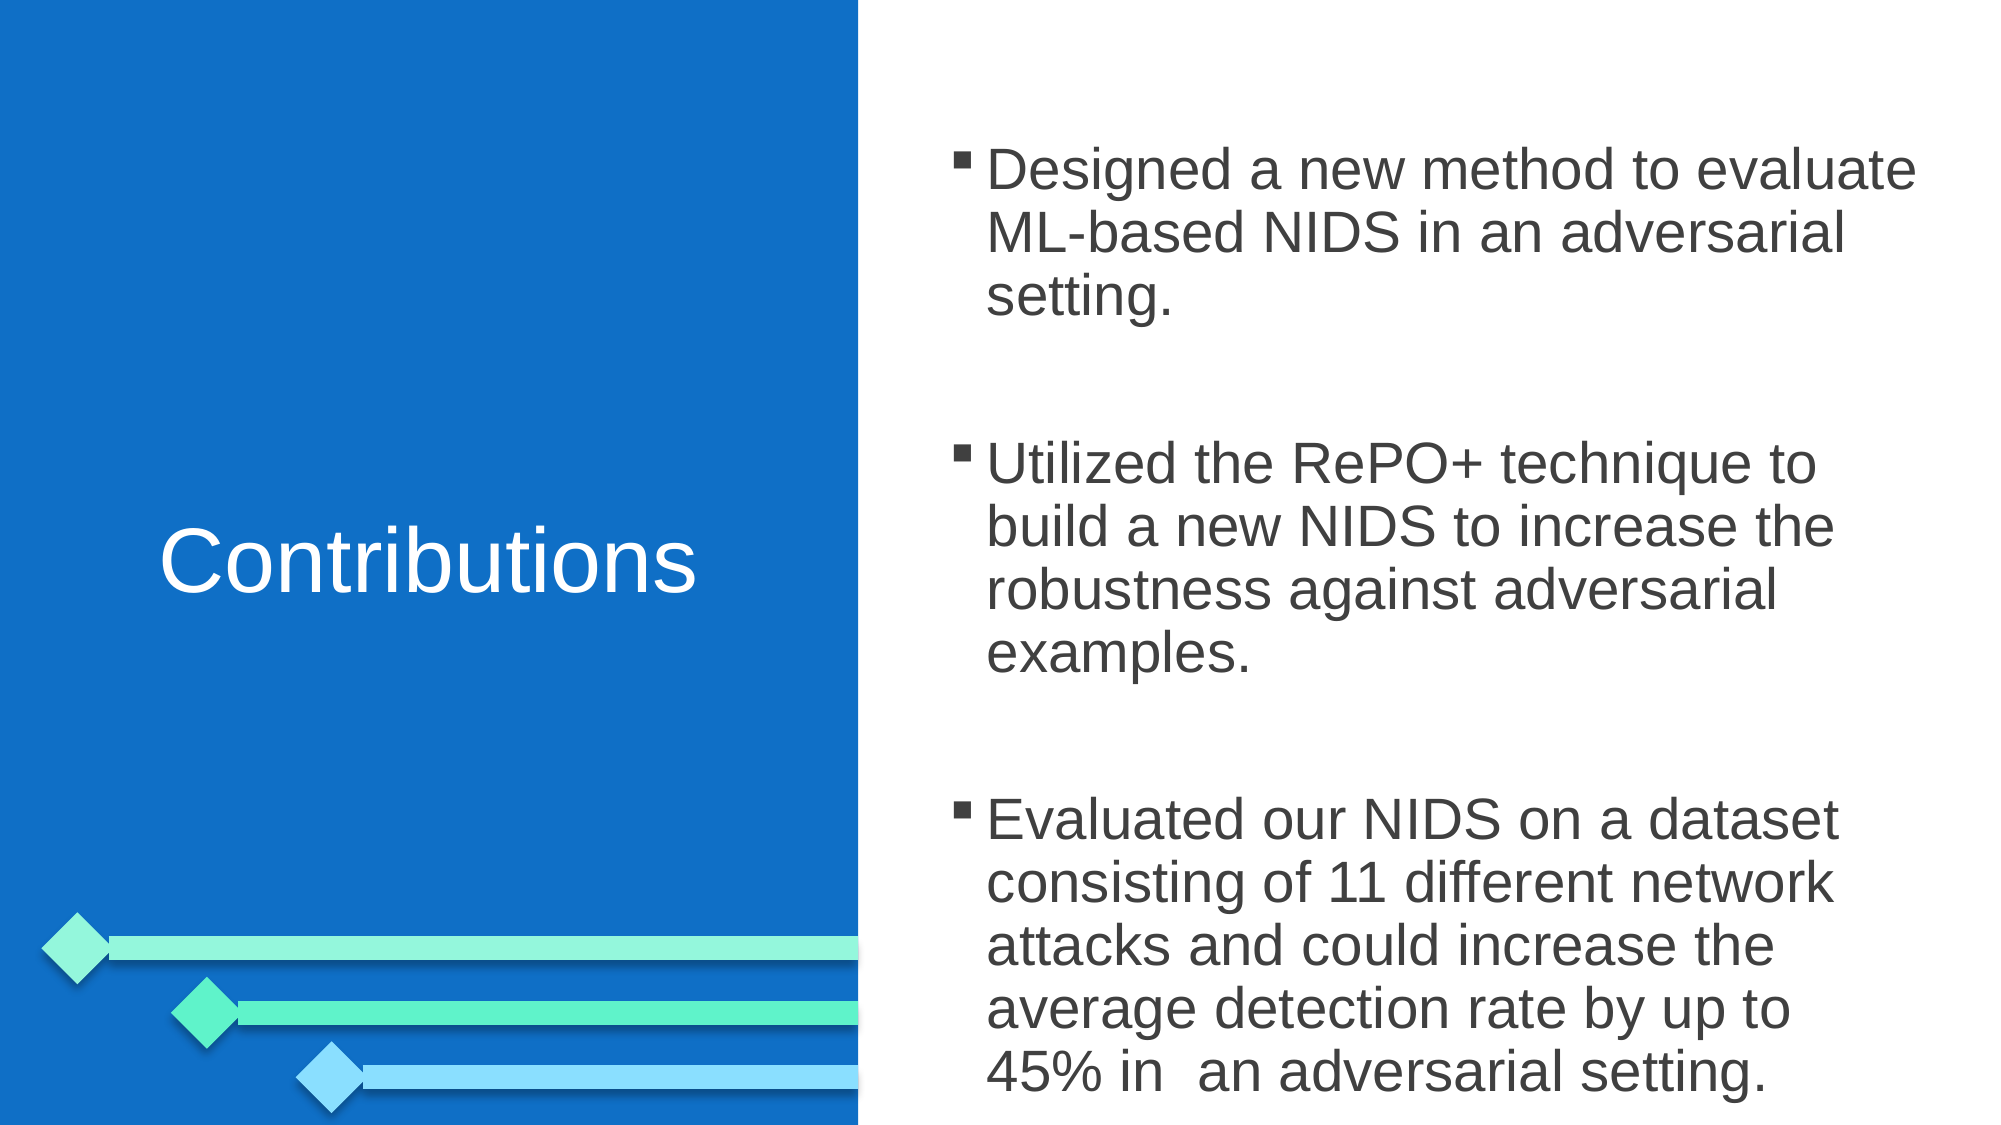

Designed a new method to evaluate ML-based NIDS in an adversarial setting.

Utilized the RePO+ technique to build a new NIDS to increase the robustness against adversarial examples.

Evaluated our NIDS on a dataset consisting of 11 different network attacks and could increase the average detection rate by up to 45% in  an adversarial setting.

# Contributions